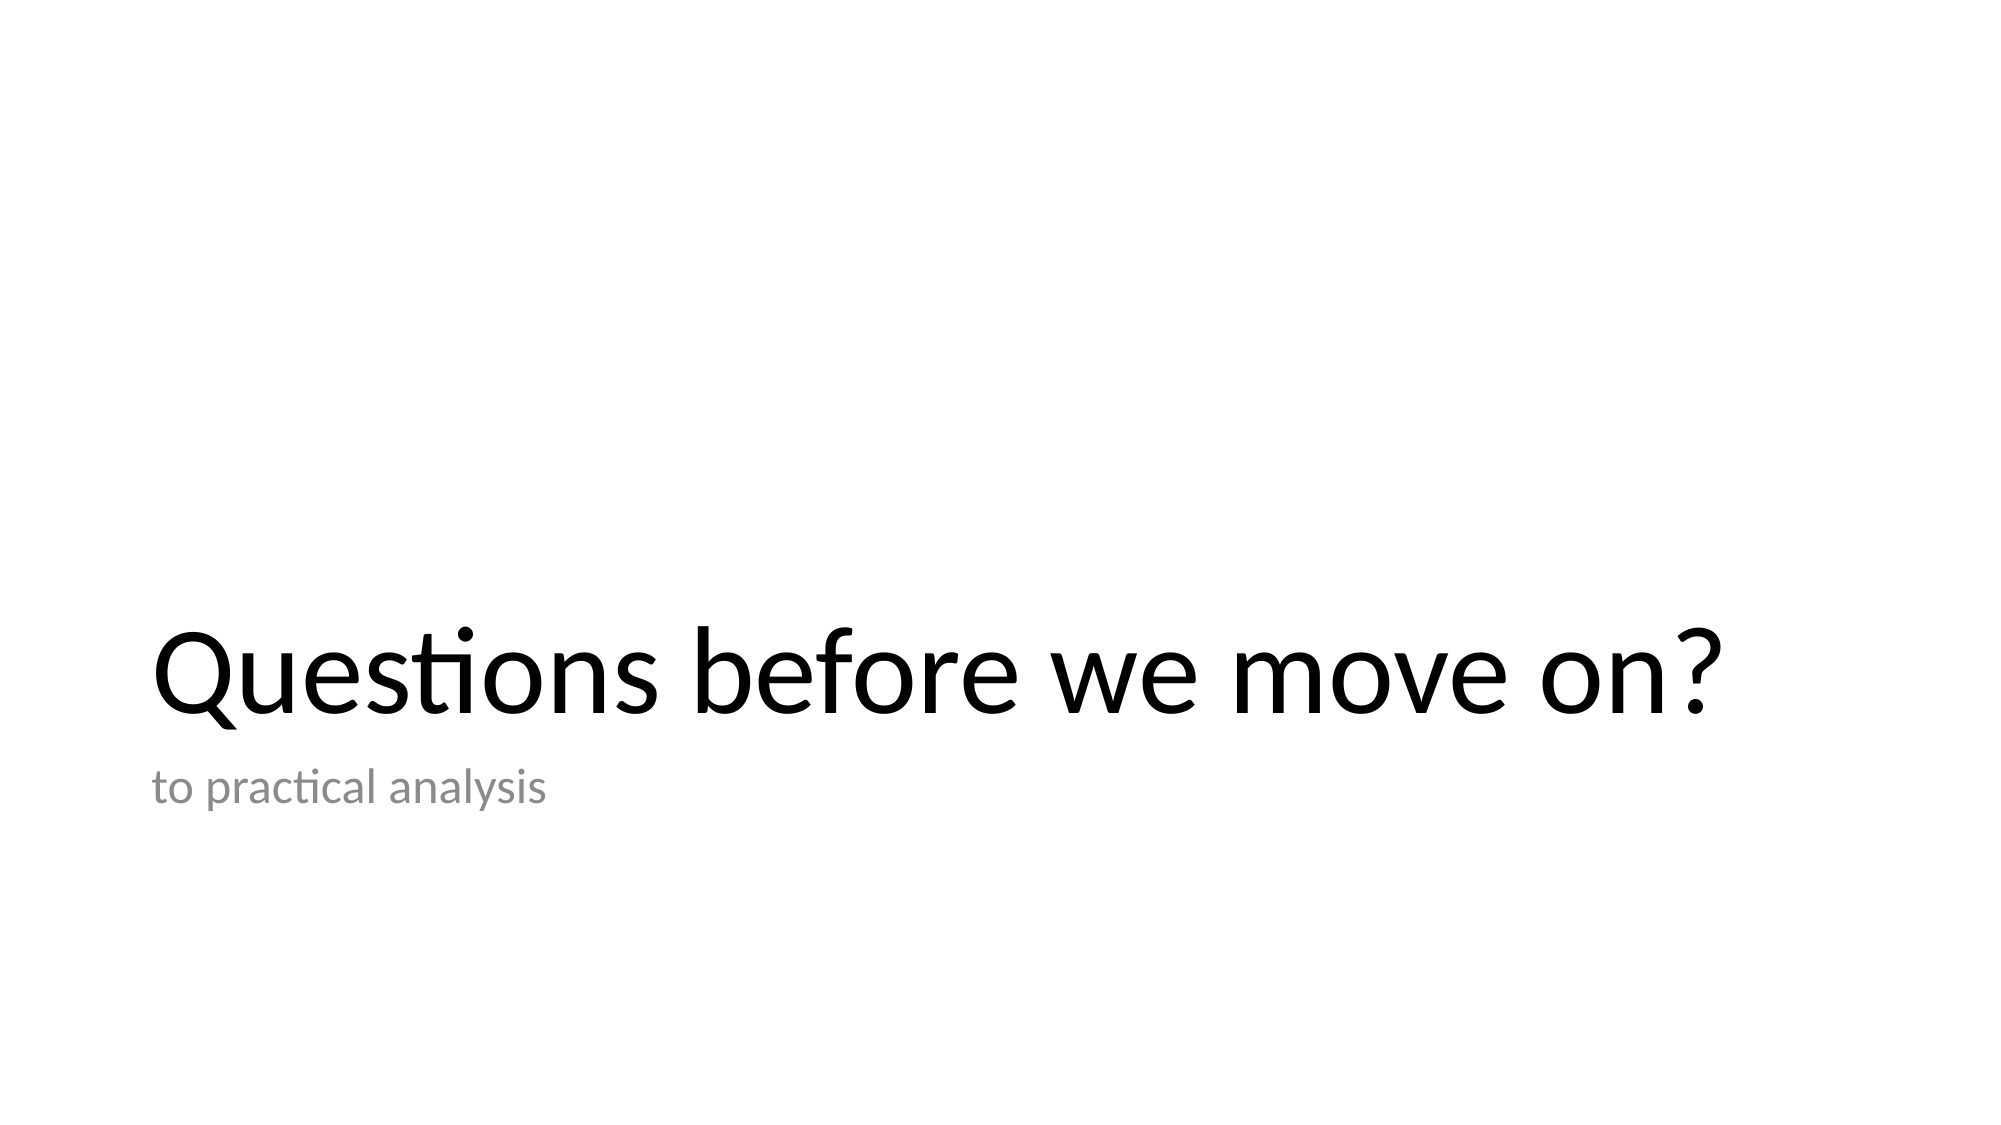

# Questions before we move on?
to practical analysis